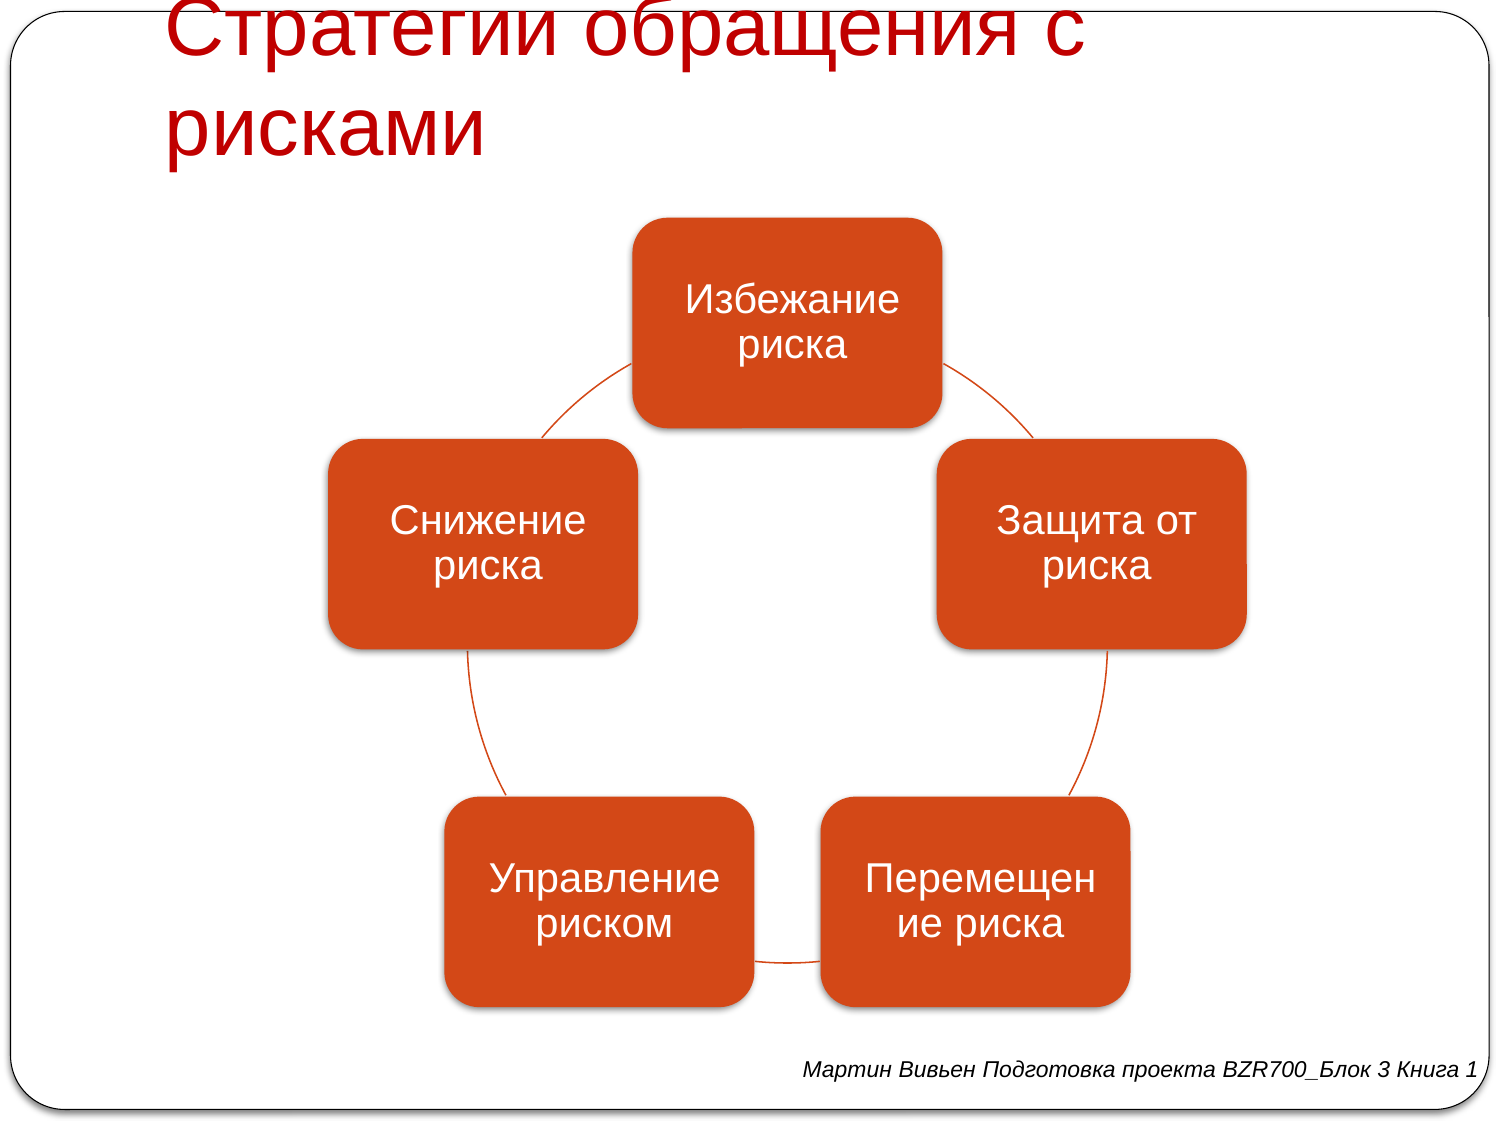

# Стратегии обращения с рисками
Избежание риска
Защита от риска
Перемещение риска
Управление риском
Снижение риска
Мартин Вивьен Подготовка проекта BZR700_Блок 3 Книга 1